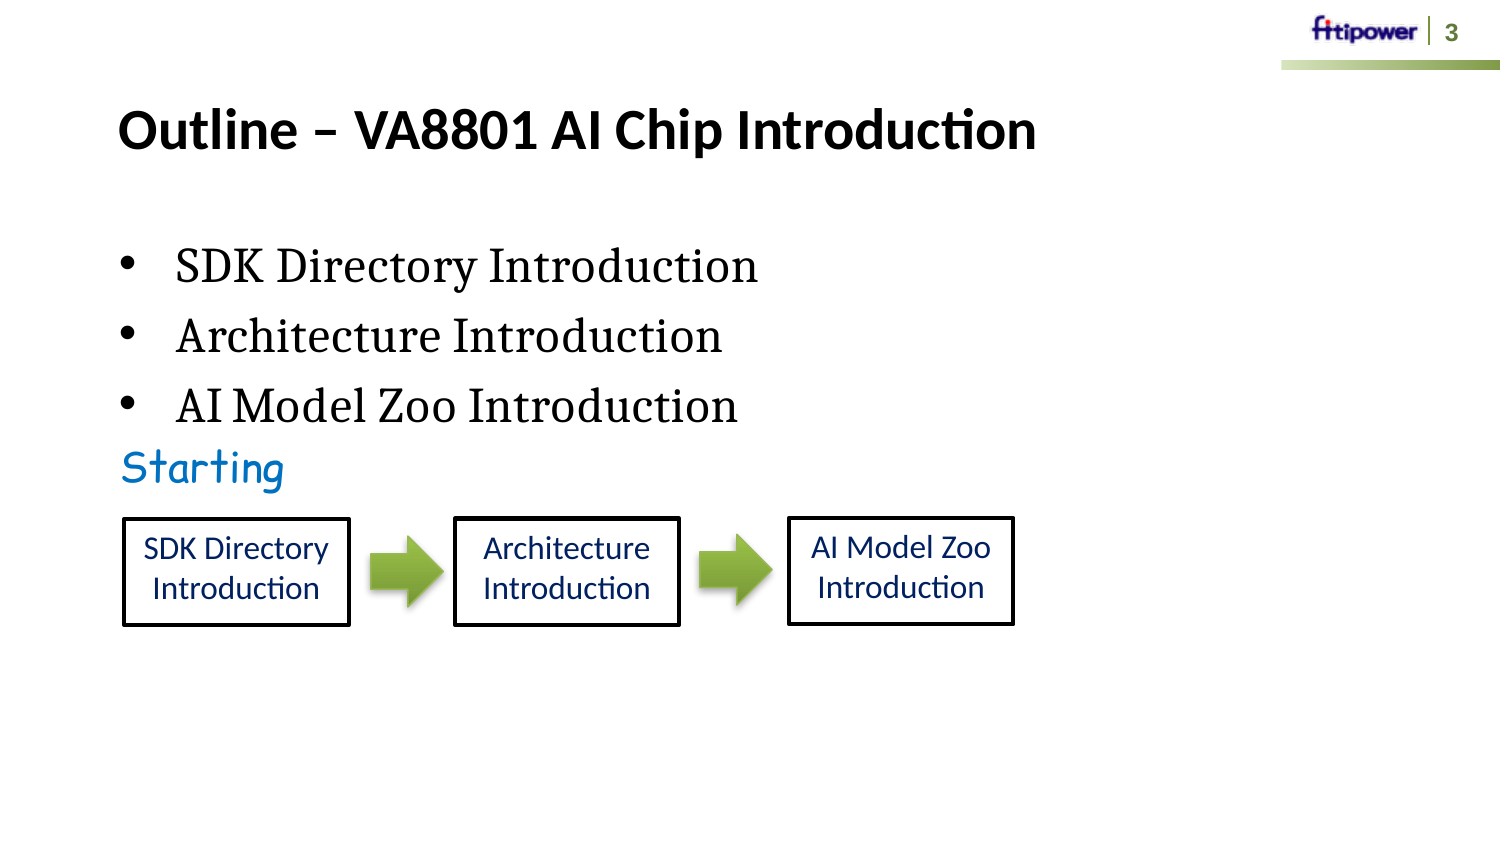

3
# Outline – VA8801 AI Chip Introduction
SDK Directory Introduction
Architecture Introduction
AI Model Zoo Introduction

Starting
AI Model Zoo Introduction
Architecture Introduction
SDK Directory Introduction